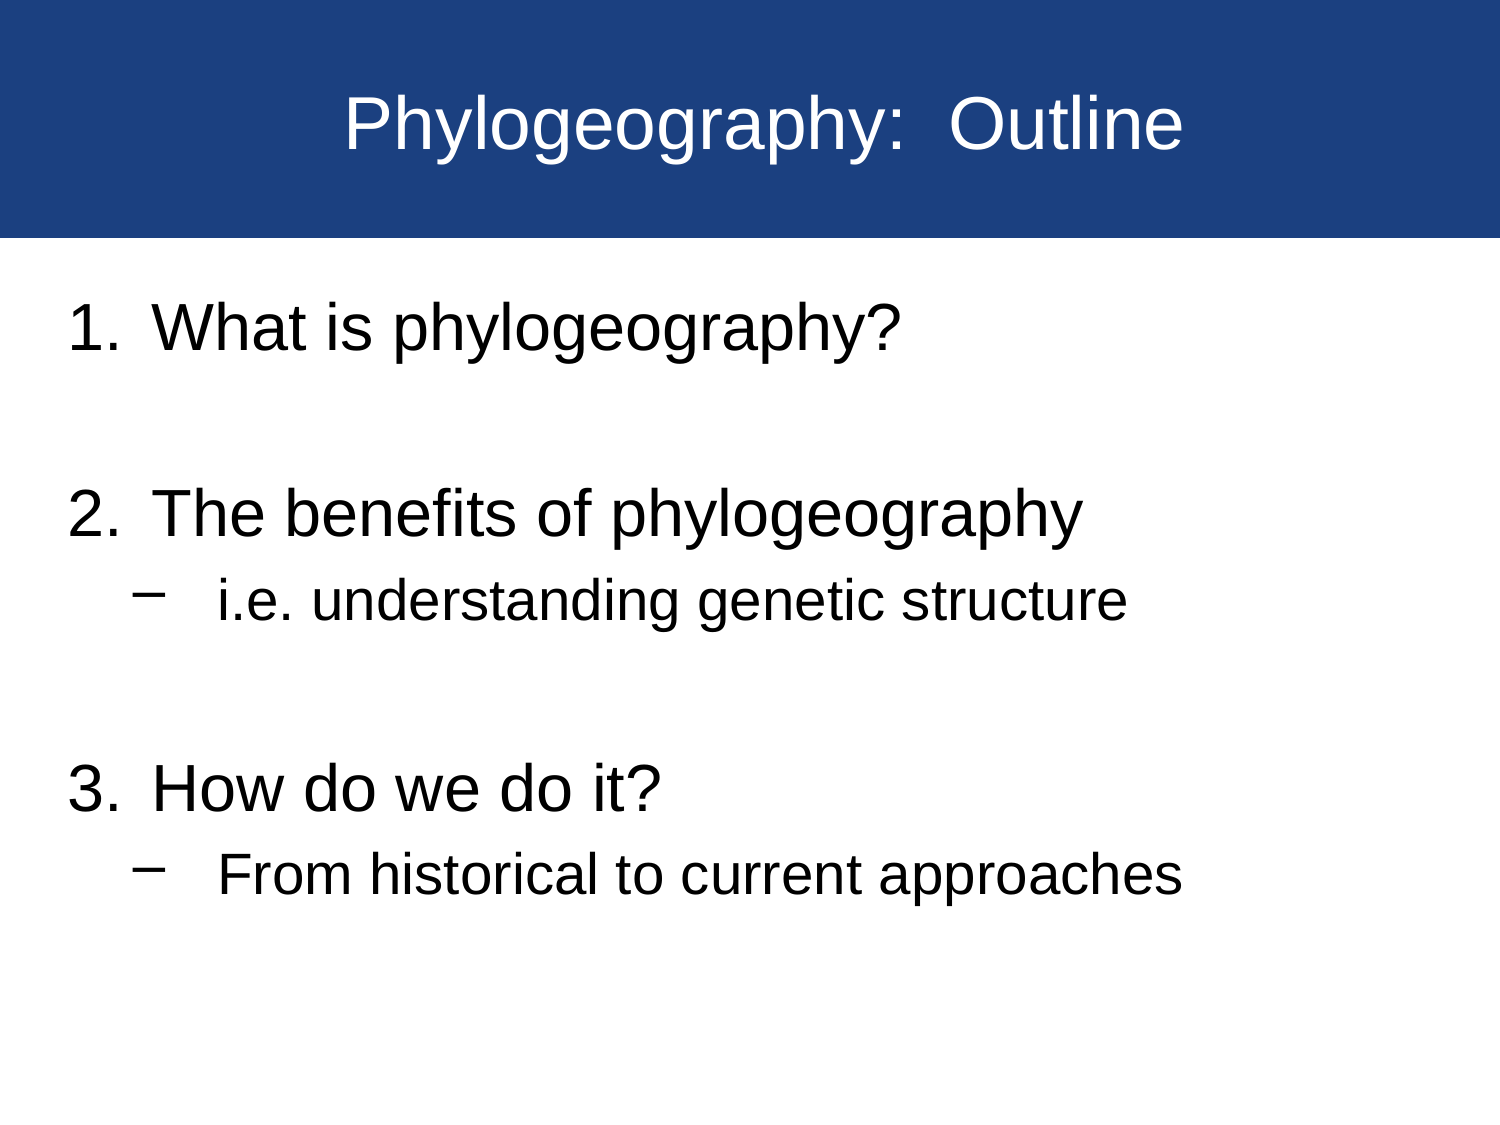

Phylogeography:  Outline
What is phylogeography?

The benefits of phylogeography
i.e. understanding genetic structure

How do we do it?
From historical to current approaches